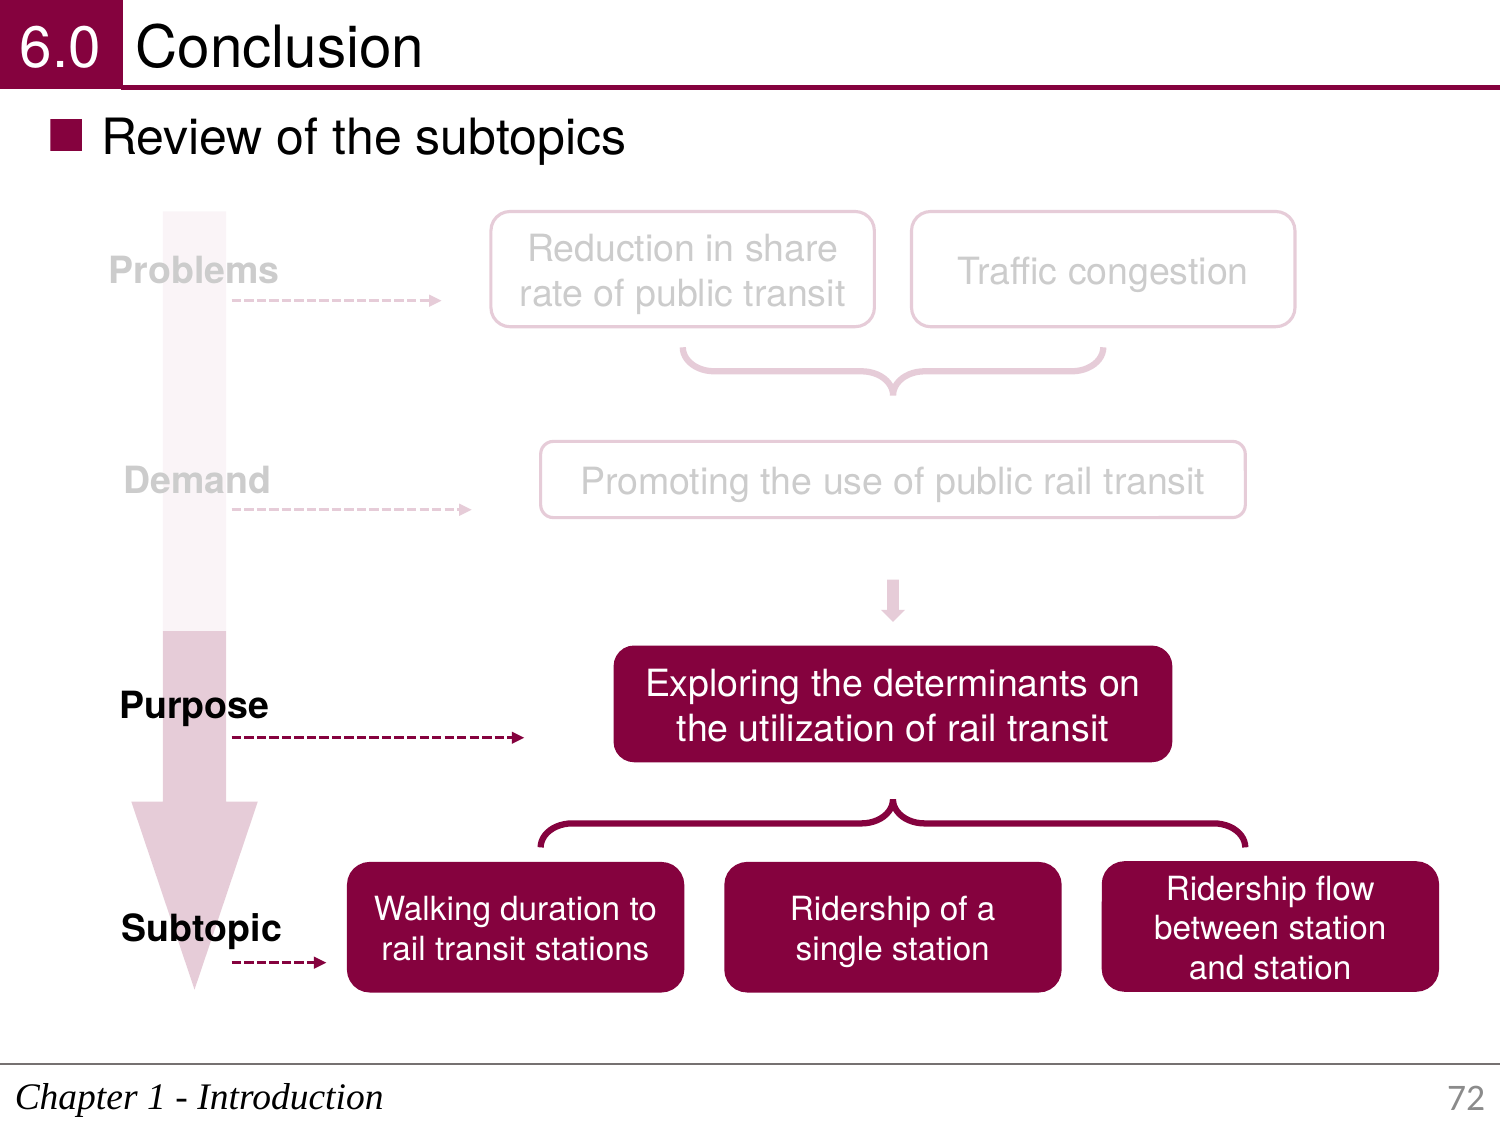

6.0
Conclusion
Review of the subtopics

Reduction in share rate of public transit
Traffic congestion
Problems
Promoting the use of public rail transit
Demand

Exploring the determinants on the utilization of rail transit
Purpose
Ridership flow between station and station
Walking duration to rail transit stations
Ridership of a single station
Subtopic
Chapter 1 - Introduction
72